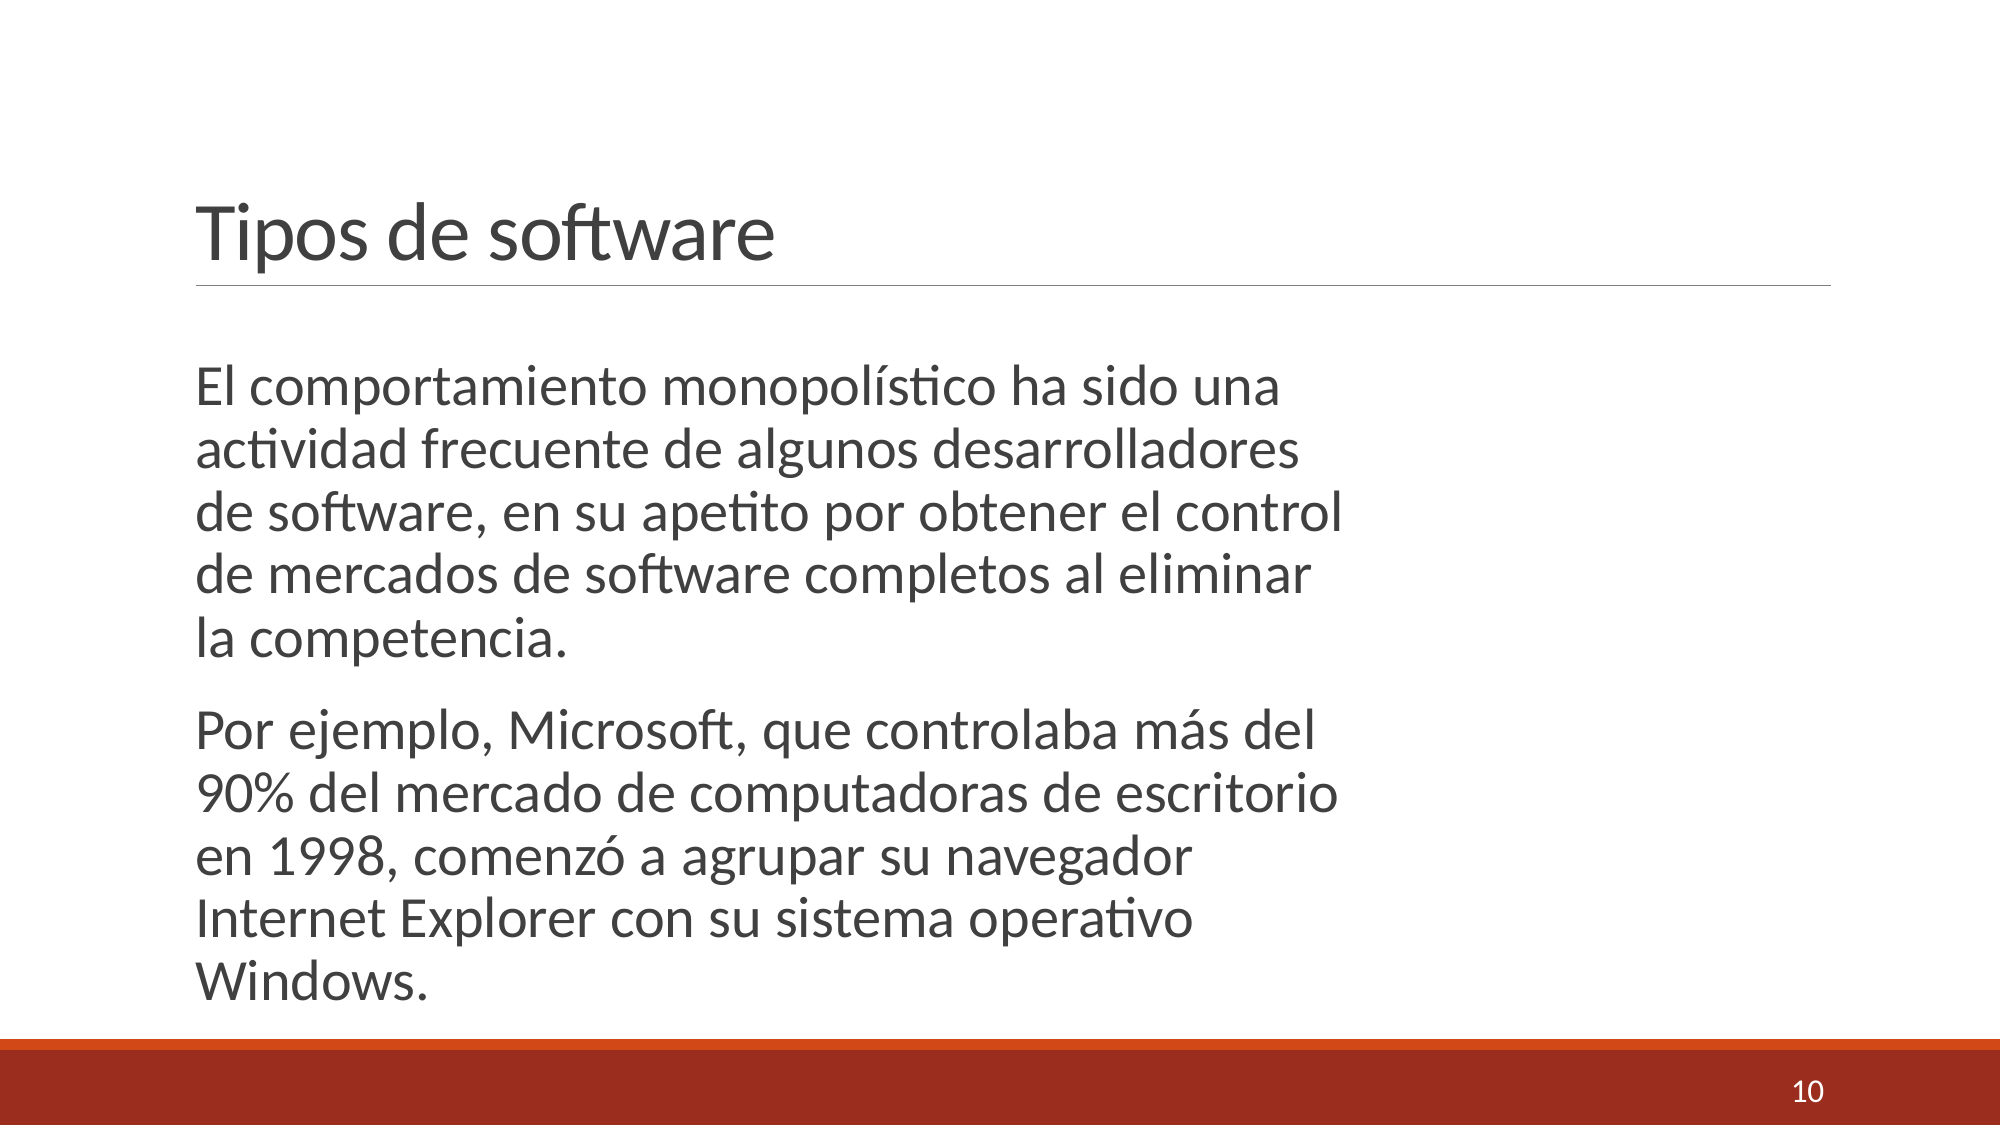

# Tipos de software
El comportamiento monopolístico ha sido una actividad frecuente de algunos desarrolladores de software, en su apetito por obtener el control de mercados de software completos al eliminar la competencia.
Por ejemplo, Microsoft, que controlaba más del 90% del mercado de computadoras de escritorio en 1998, comenzó a agrupar su navegador Internet Explorer con su sistema operativo Windows.
10